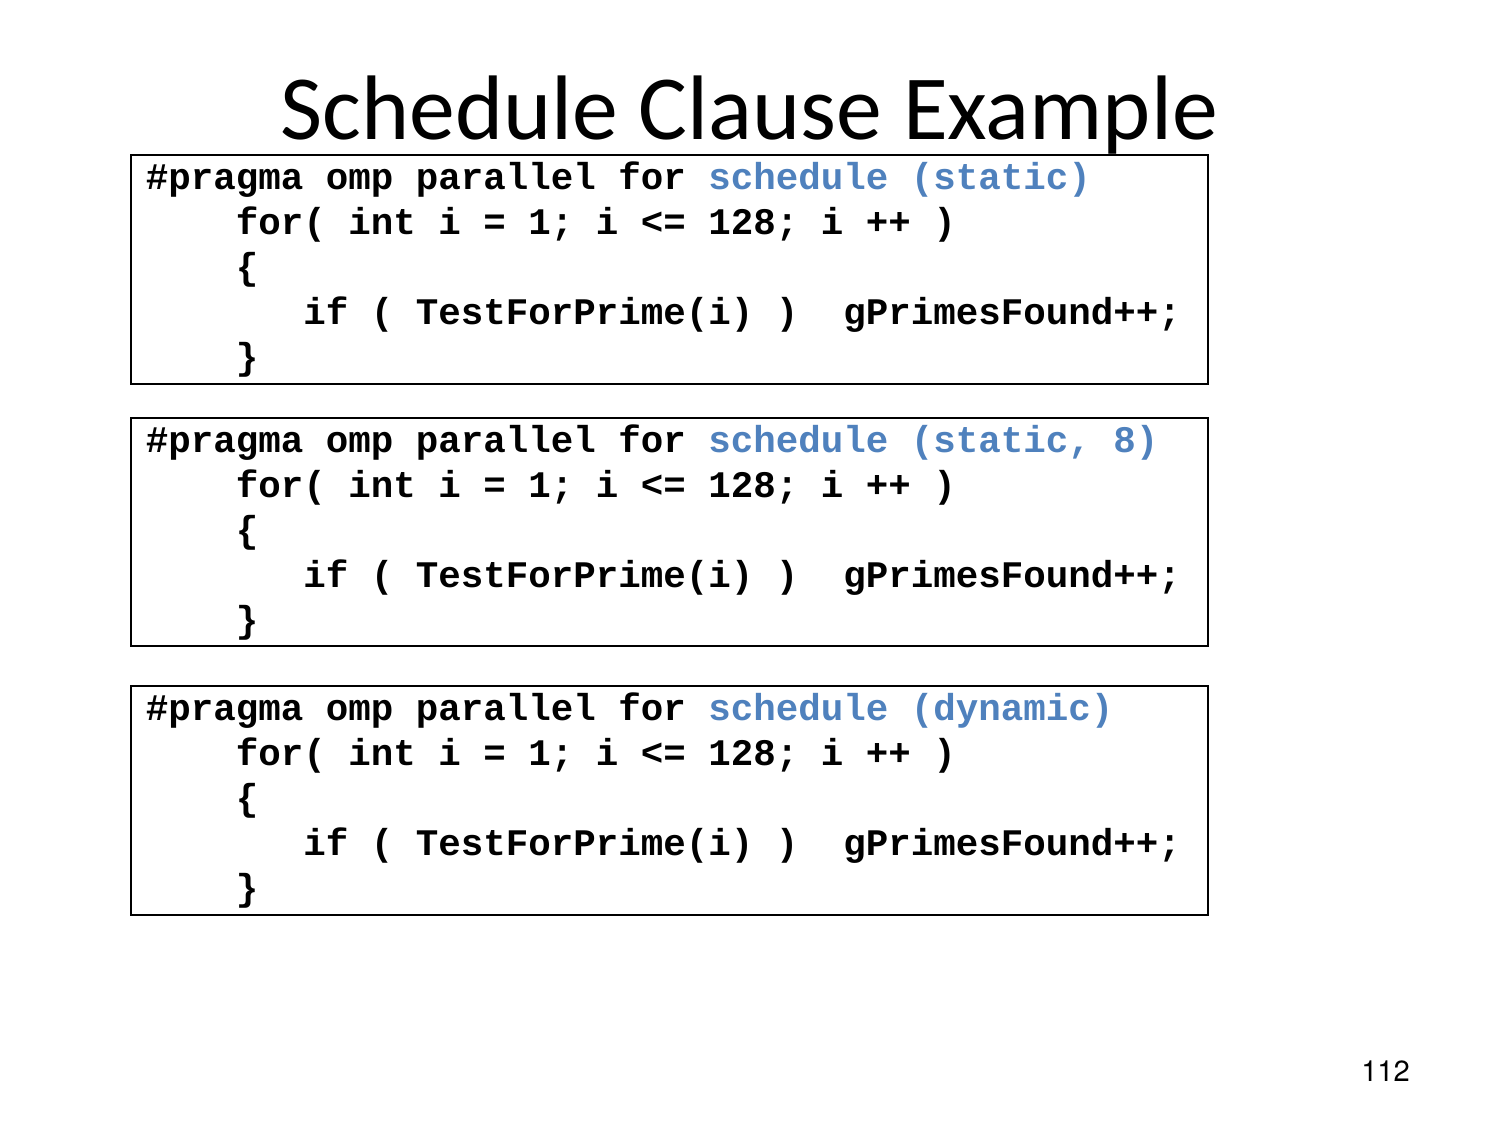

# Schedule Clause Example
#pragma omp parallel for schedule (static)
    for( int i = 1; i <= 128; i ++ )
    {
       if ( TestForPrime(i) )  gPrimesFound++;
    }
#pragma omp parallel for schedule (static, 8)
    for( int i = 1; i <= 128; i ++ )
    {
       if ( TestForPrime(i) )  gPrimesFound++;
    }
#pragma omp parallel for schedule (dynamic)
    for( int i = 1; i <= 128; i ++ )
    {
       if ( TestForPrime(i) )  gPrimesFound++;
    }
112